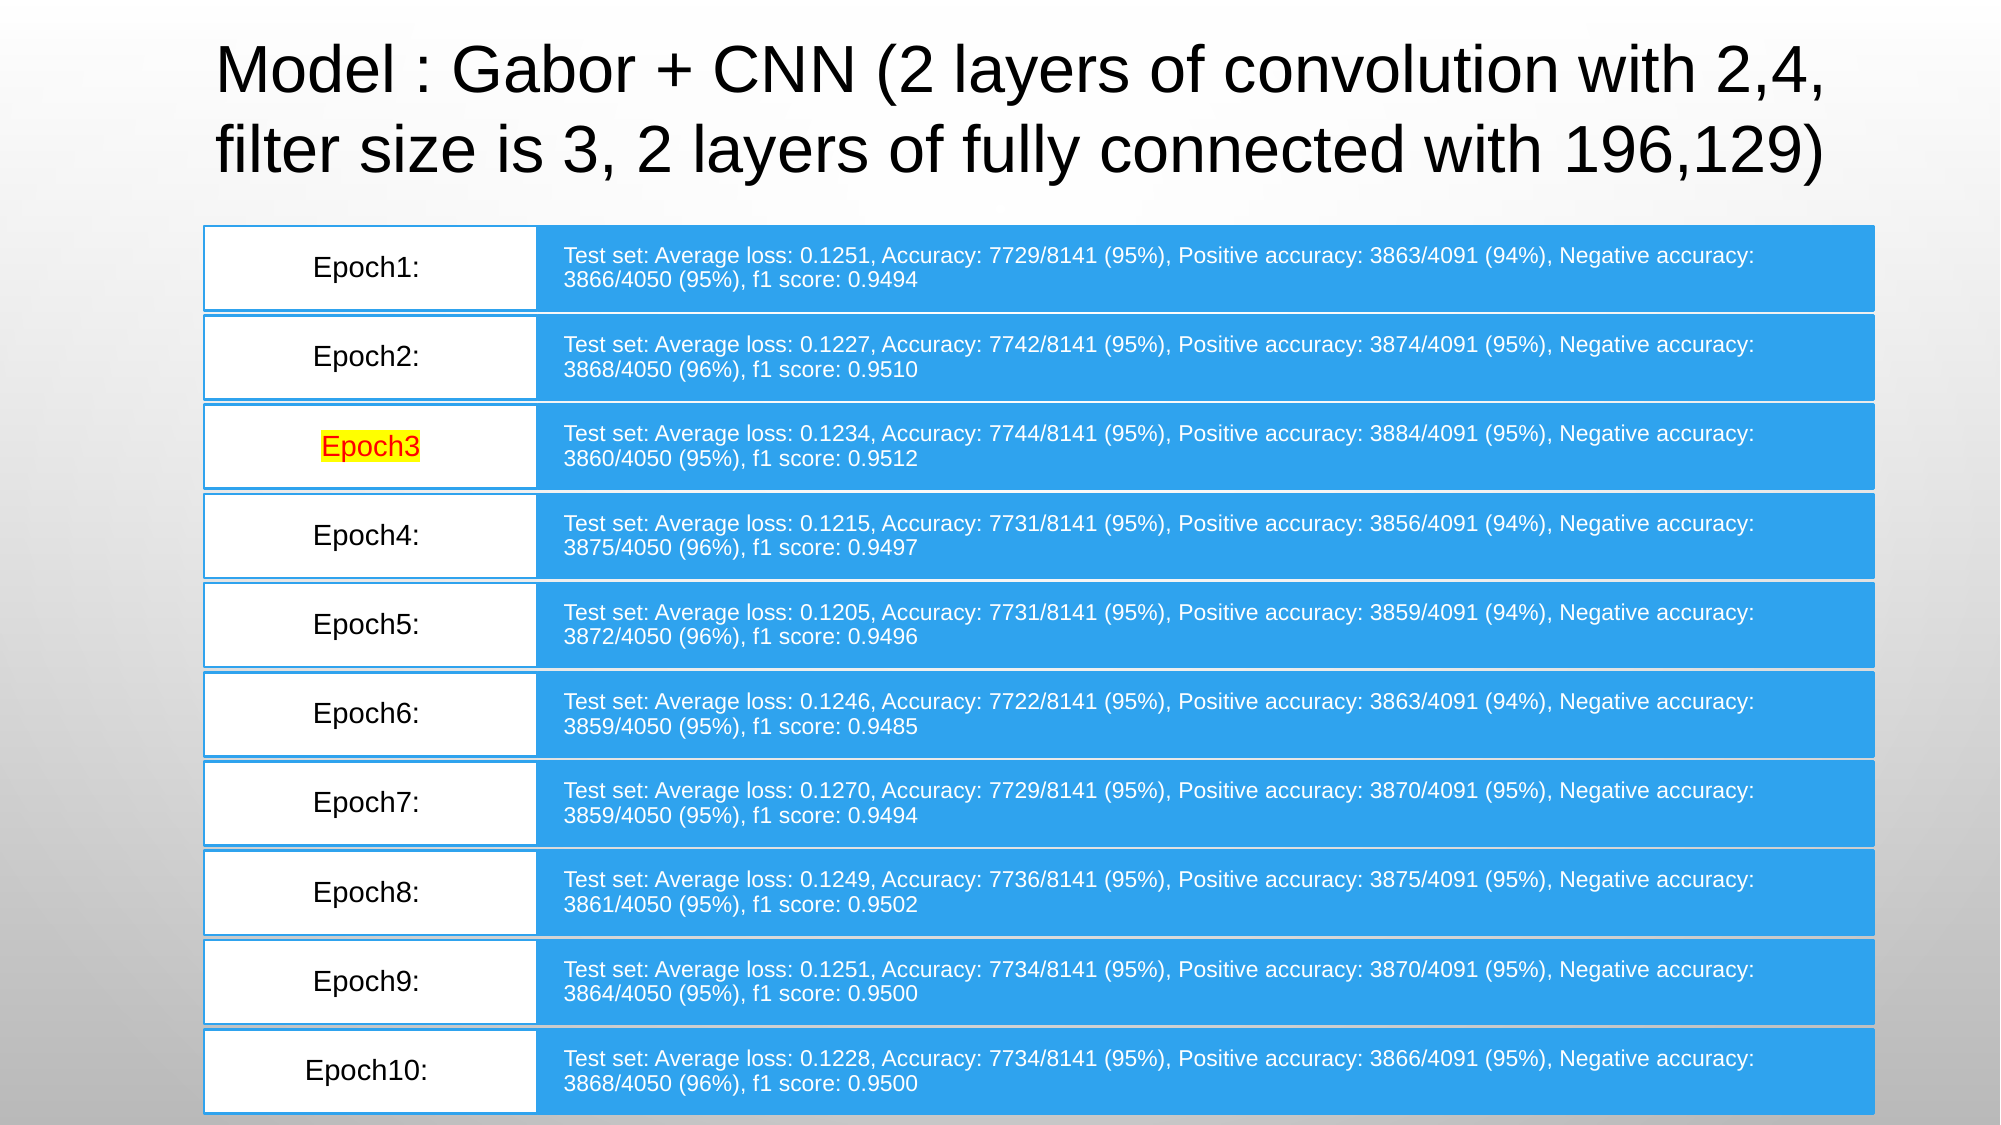

Model : Gabor + CNN (2 layers of convolution with 2,4, filter size is 3, 2 layers of fully connected with 196,129)
#
Test set: Average loss: 0.1251, Accuracy: 7729/8141 (95%), Positive accuracy: 3863/4091 (94%), Negative accuracy: 3866/4050 (95%), f1 score: 0.9494
Epoch1:
Test set: Average loss: 0.1227, Accuracy: 7742/8141 (95%), Positive accuracy: 3874/4091 (95%), Negative accuracy: 3868/4050 (96%), f1 score: 0.9510
Epoch2:
Test set: Average loss: 0.1234, Accuracy: 7744/8141 (95%), Positive accuracy: 3884/4091 (95%), Negative accuracy: 3860/4050 (95%), f1 score: 0.9512
Epoch3
Test set: Average loss: 0.1215, Accuracy: 7731/8141 (95%), Positive accuracy: 3856/4091 (94%), Negative accuracy: 3875/4050 (96%), f1 score: 0.9497
Epoch4:
Test set: Average loss: 0.1205, Accuracy: 7731/8141 (95%), Positive accuracy: 3859/4091 (94%), Negative accuracy: 3872/4050 (96%), f1 score: 0.9496
Epoch5:
Test set: Average loss: 0.1246, Accuracy: 7722/8141 (95%), Positive accuracy: 3863/4091 (94%), Negative accuracy: 3859/4050 (95%), f1 score: 0.9485
Epoch6:
Test set: Average loss: 0.1270, Accuracy: 7729/8141 (95%), Positive accuracy: 3870/4091 (95%), Negative accuracy: 3859/4050 (95%), f1 score: 0.9494
Epoch7:
Test set: Average loss: 0.1249, Accuracy: 7736/8141 (95%), Positive accuracy: 3875/4091 (95%), Negative accuracy: 3861/4050 (95%), f1 score: 0.9502
Epoch8:
Test set: Average loss: 0.1251, Accuracy: 7734/8141 (95%), Positive accuracy: 3870/4091 (95%), Negative accuracy: 3864/4050 (95%), f1 score: 0.9500
Epoch9:
Test set: Average loss: 0.1228, Accuracy: 7734/8141 (95%), Positive accuracy: 3866/4091 (95%), Negative accuracy: 3868/4050 (96%), f1 score: 0.9500
Epoch10: